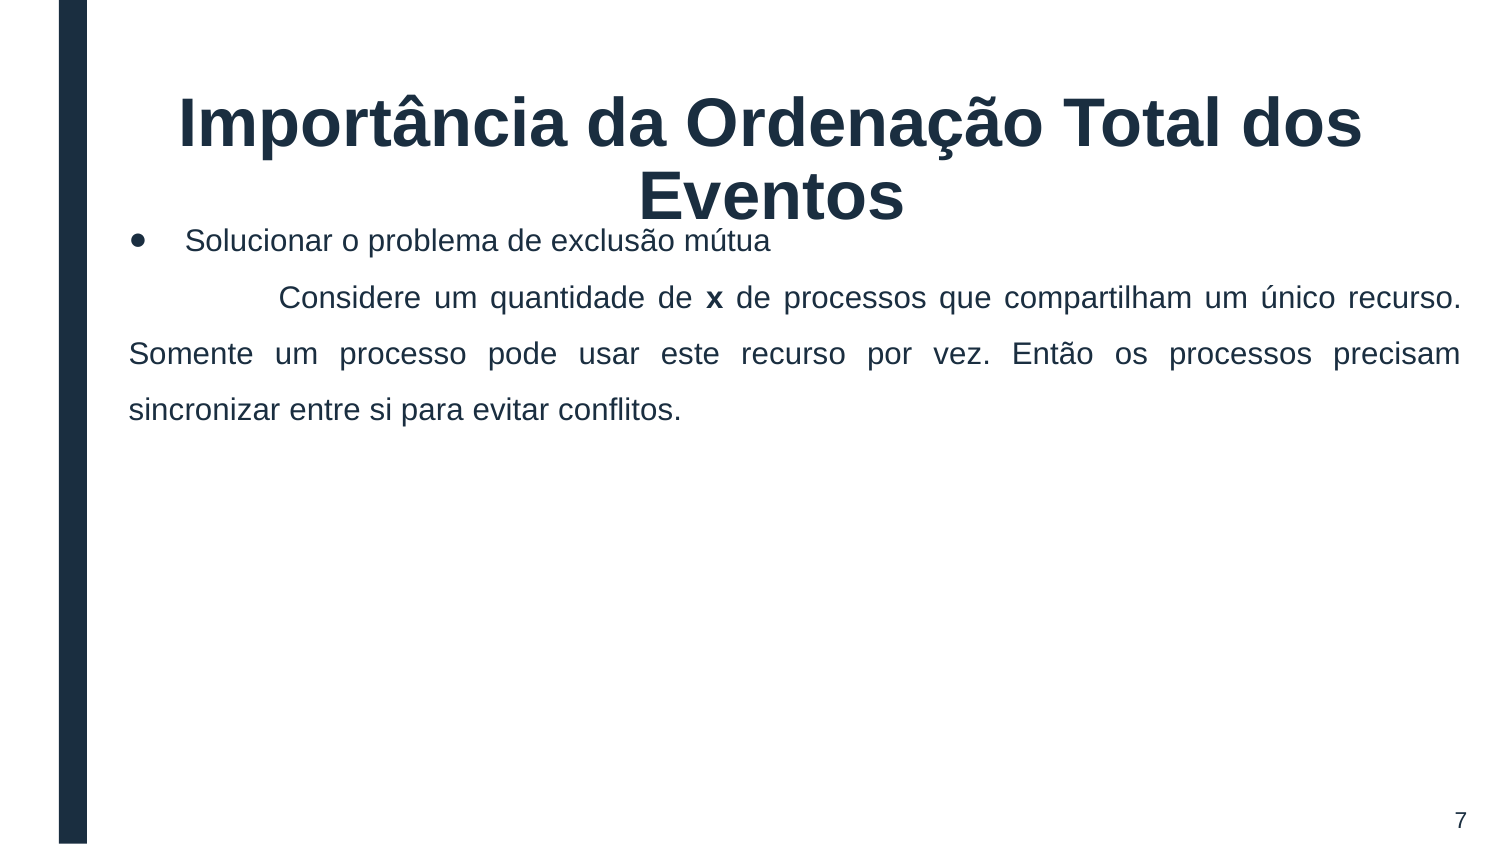

# Importância da Ordenação Total dos Eventos
Solucionar o problema de exclusão mútua
	Considere um quantidade de x de processos que compartilham um único recurso. Somente um processo pode usar este recurso por vez. Então os processos precisam sincronizar entre si para evitar conflitos.
7